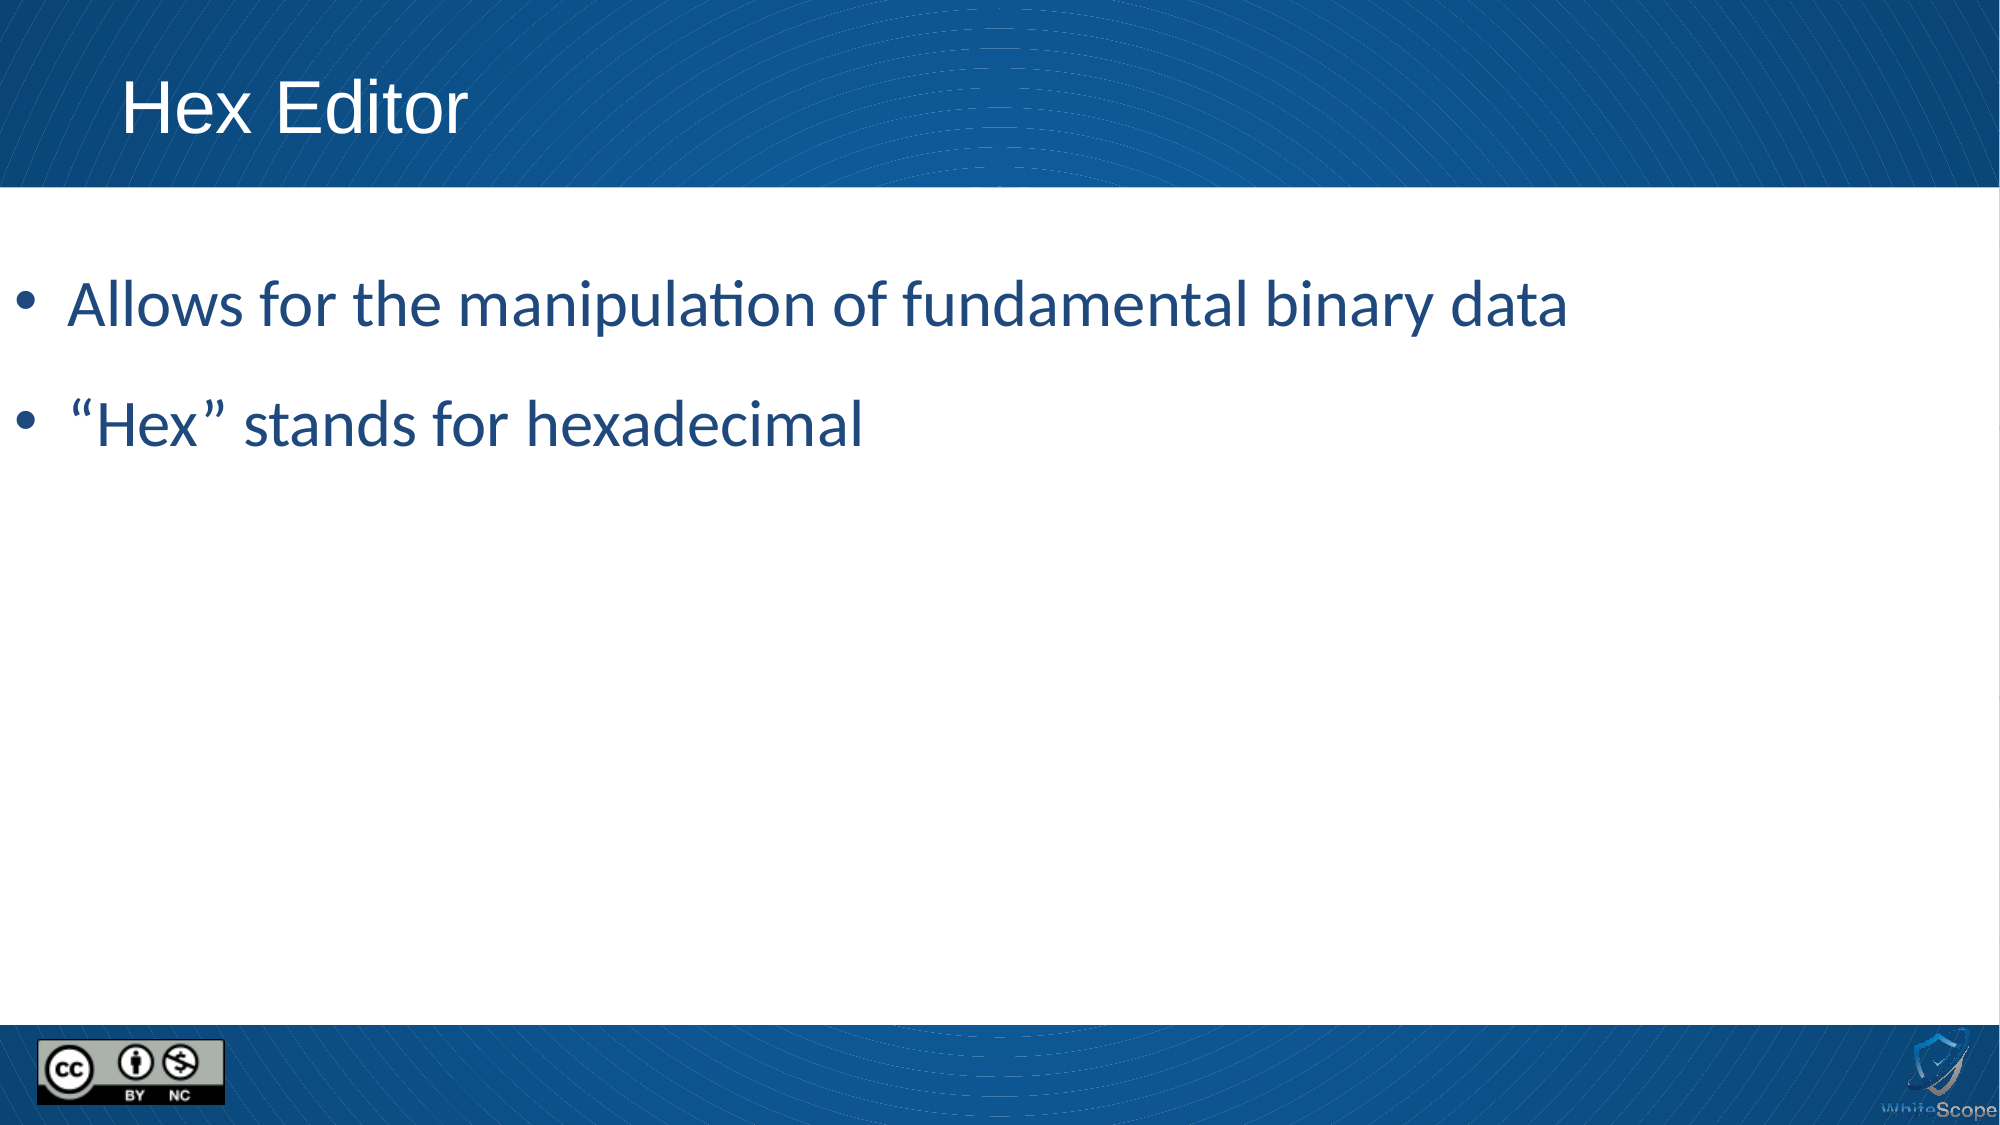

# Hex Editor
  Allows for the manipulation of fundamental binary data
  “Hex” stands for hexadecimal